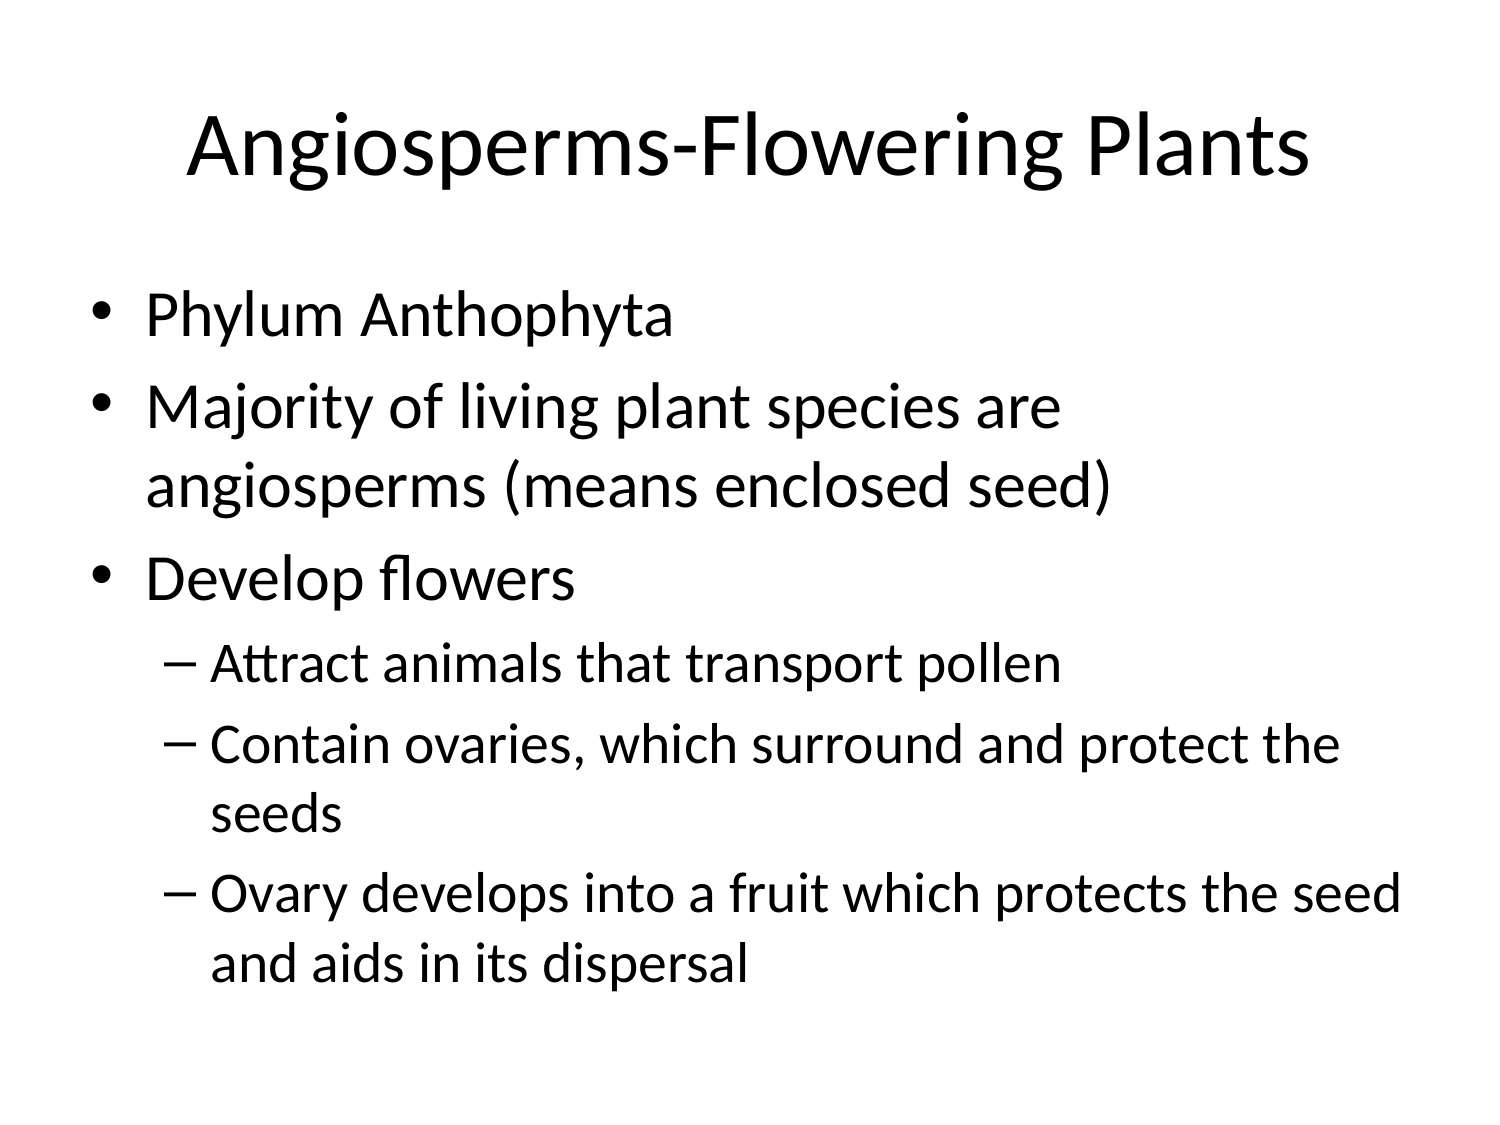

# Angiosperms-Flowering Plants
Phylum Anthophyta
Majority of living plant species are angiosperms (means enclosed seed)
Develop flowers
Attract animals that transport pollen
Contain ovaries, which surround and protect the seeds
Ovary develops into a fruit which protects the seed and aids in its dispersal